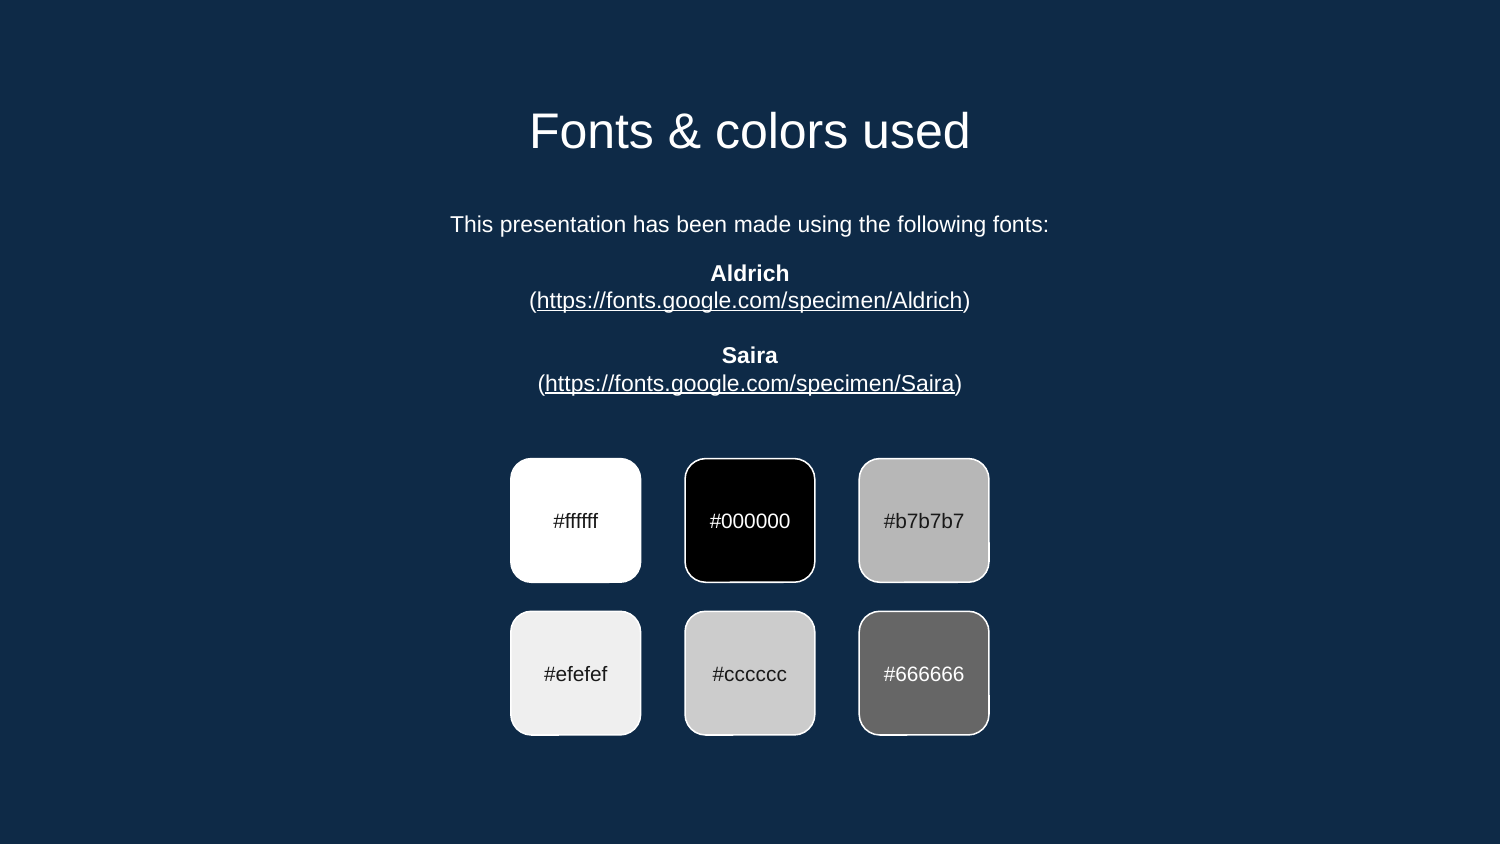

# Fonts & colors used
This presentation has been made using the following fonts:
Aldrich
(https://fonts.google.com/specimen/Aldrich)

Saira
(https://fonts.google.com/specimen/Saira)

#ffffff
#000000
#b7b7b7

#efefef
#cccccc
#666666